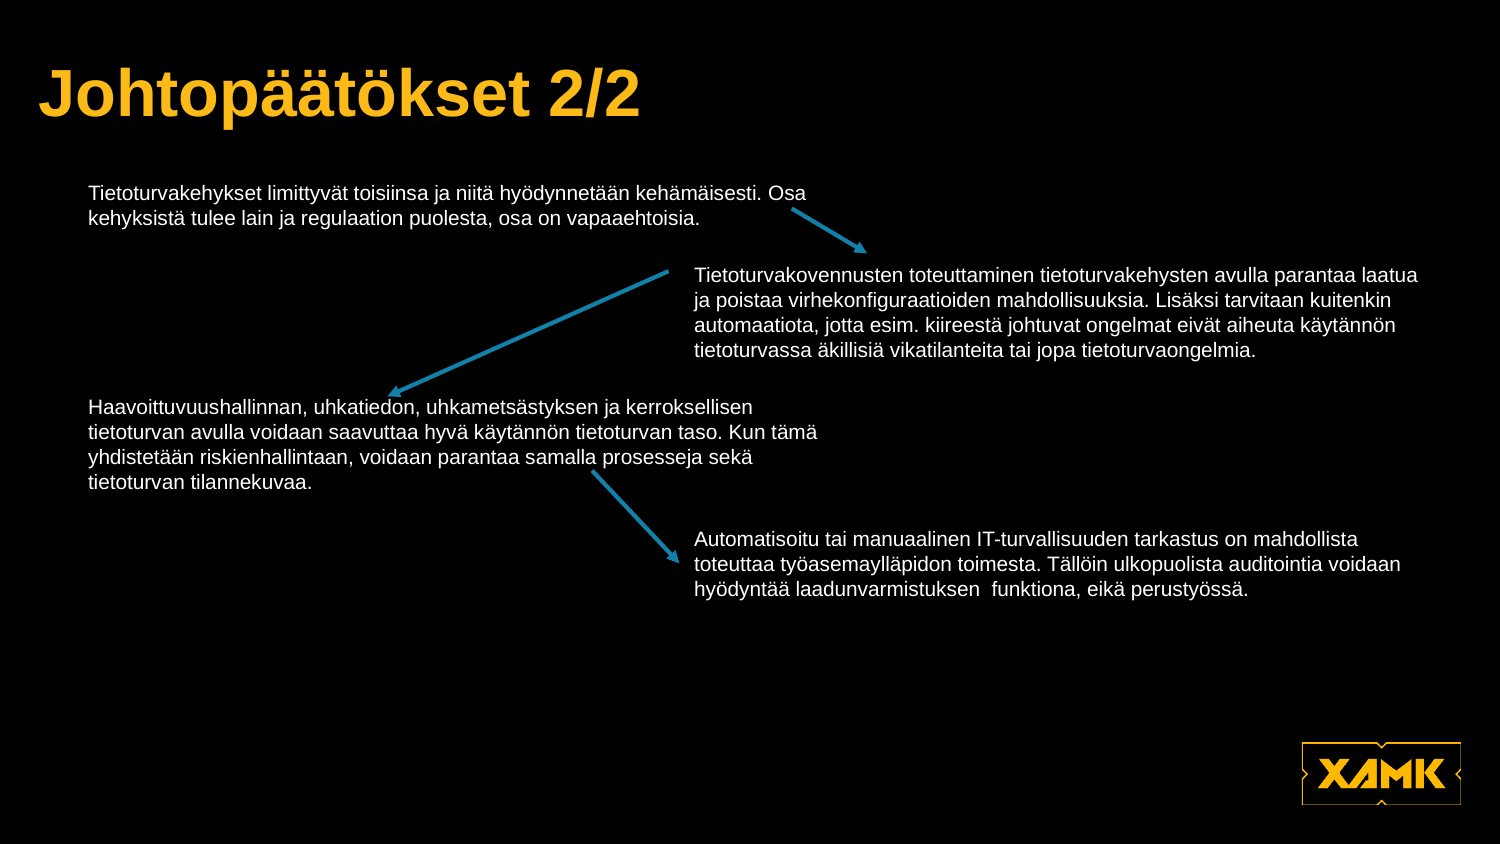

# Johtopäätökset 2/2
Tietoturvakehykset limittyvät toisiinsa ja niitä hyödynnetään kehämäisesti. Osa kehyksistä tulee lain ja regulaation puolesta, osa on vapaaehtoisia.
Tietoturvakovennusten toteuttaminen tietoturvakehysten avulla parantaa laatua ja poistaa virhekonfiguraatioiden mahdollisuuksia. Lisäksi tarvitaan kuitenkin automaatiota, jotta esim. kiireestä johtuvat ongelmat eivät aiheuta käytännön tietoturvassa äkillisiä vikatilanteita tai jopa tietoturvaongelmia.

Haavoittuvuushallinnan, uhkatiedon, uhkametsästyksen ja kerroksellisen tietoturvan avulla voidaan saavuttaa hyvä käytännön tietoturvan taso. Kun tämä yhdistetään riskienhallintaan, voidaan parantaa samalla prosesseja sekä tietoturvan tilannekuvaa.
Automatisoitu tai manuaalinen IT-turvallisuuden tarkastus on mahdollista toteuttaa työasemaylläpidon toimesta. Tällöin ulkopuolista auditointia voidaan hyödyntää laadunvarmistuksen  funktiona, eikä perustyössä.